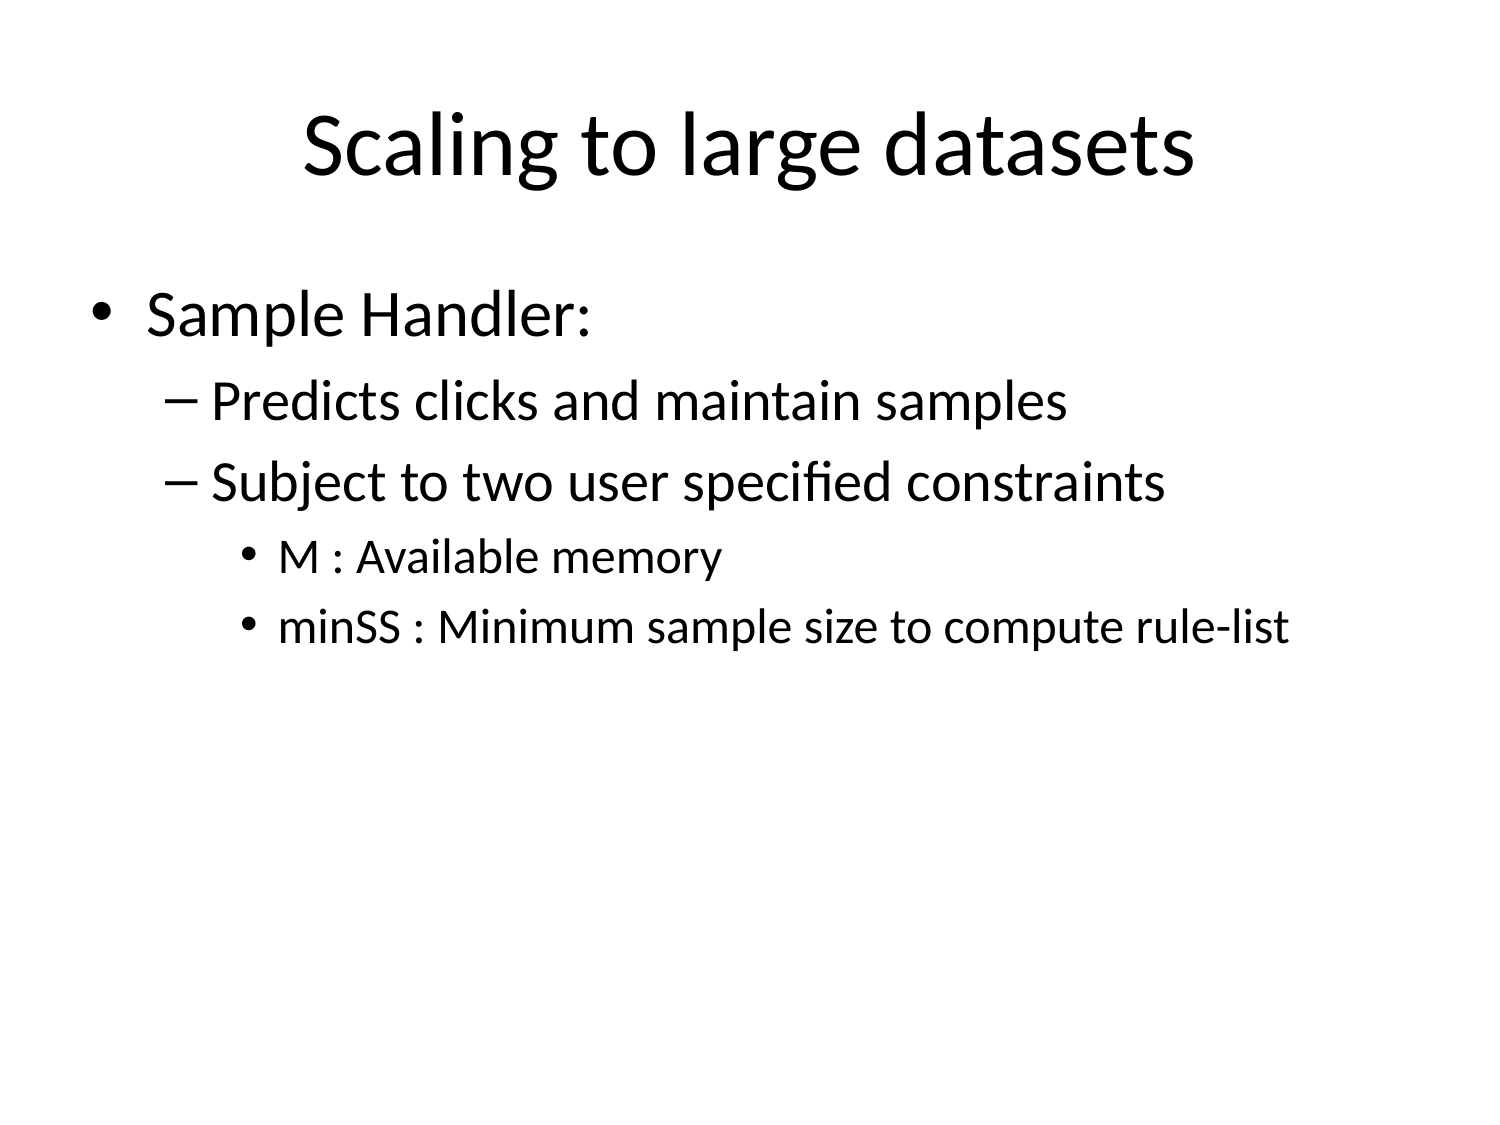

# Scaling to large datasets
Sample Handler:
Predicts clicks and maintain samples
Subject to two user specified constraints
M : Available memory
minSS : Minimum sample size to compute rule-list